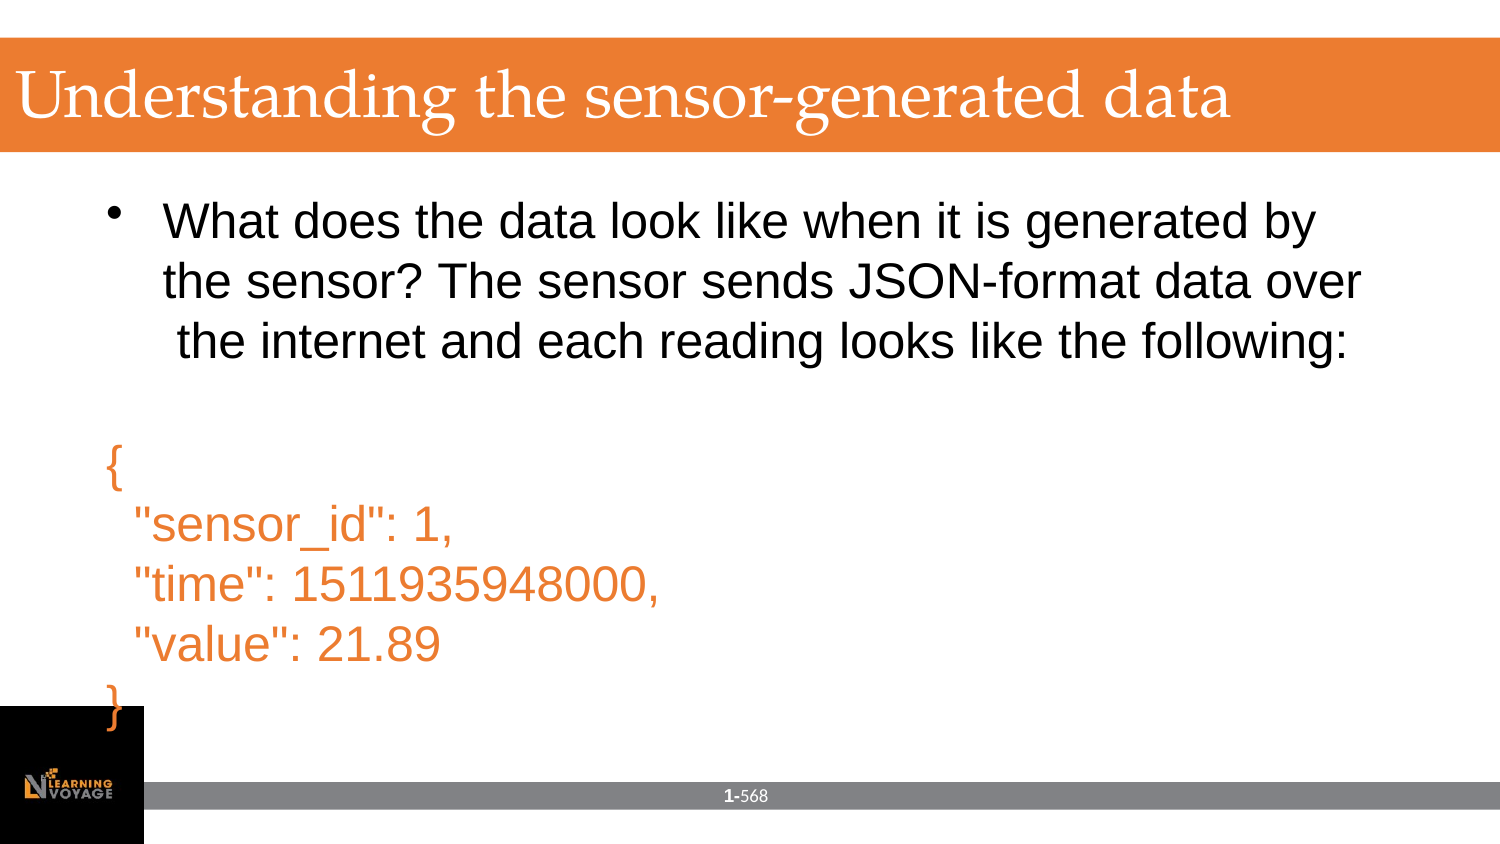

# Understanding the sensor-generated data
What does the data look like when it is generated by  the sensor? The sensor sends JSON-format data over  the internet and each reading looks like the following:

{
"sensor_id": 1,
"time": 1511935948000,
"value": 21.89
}
1-568